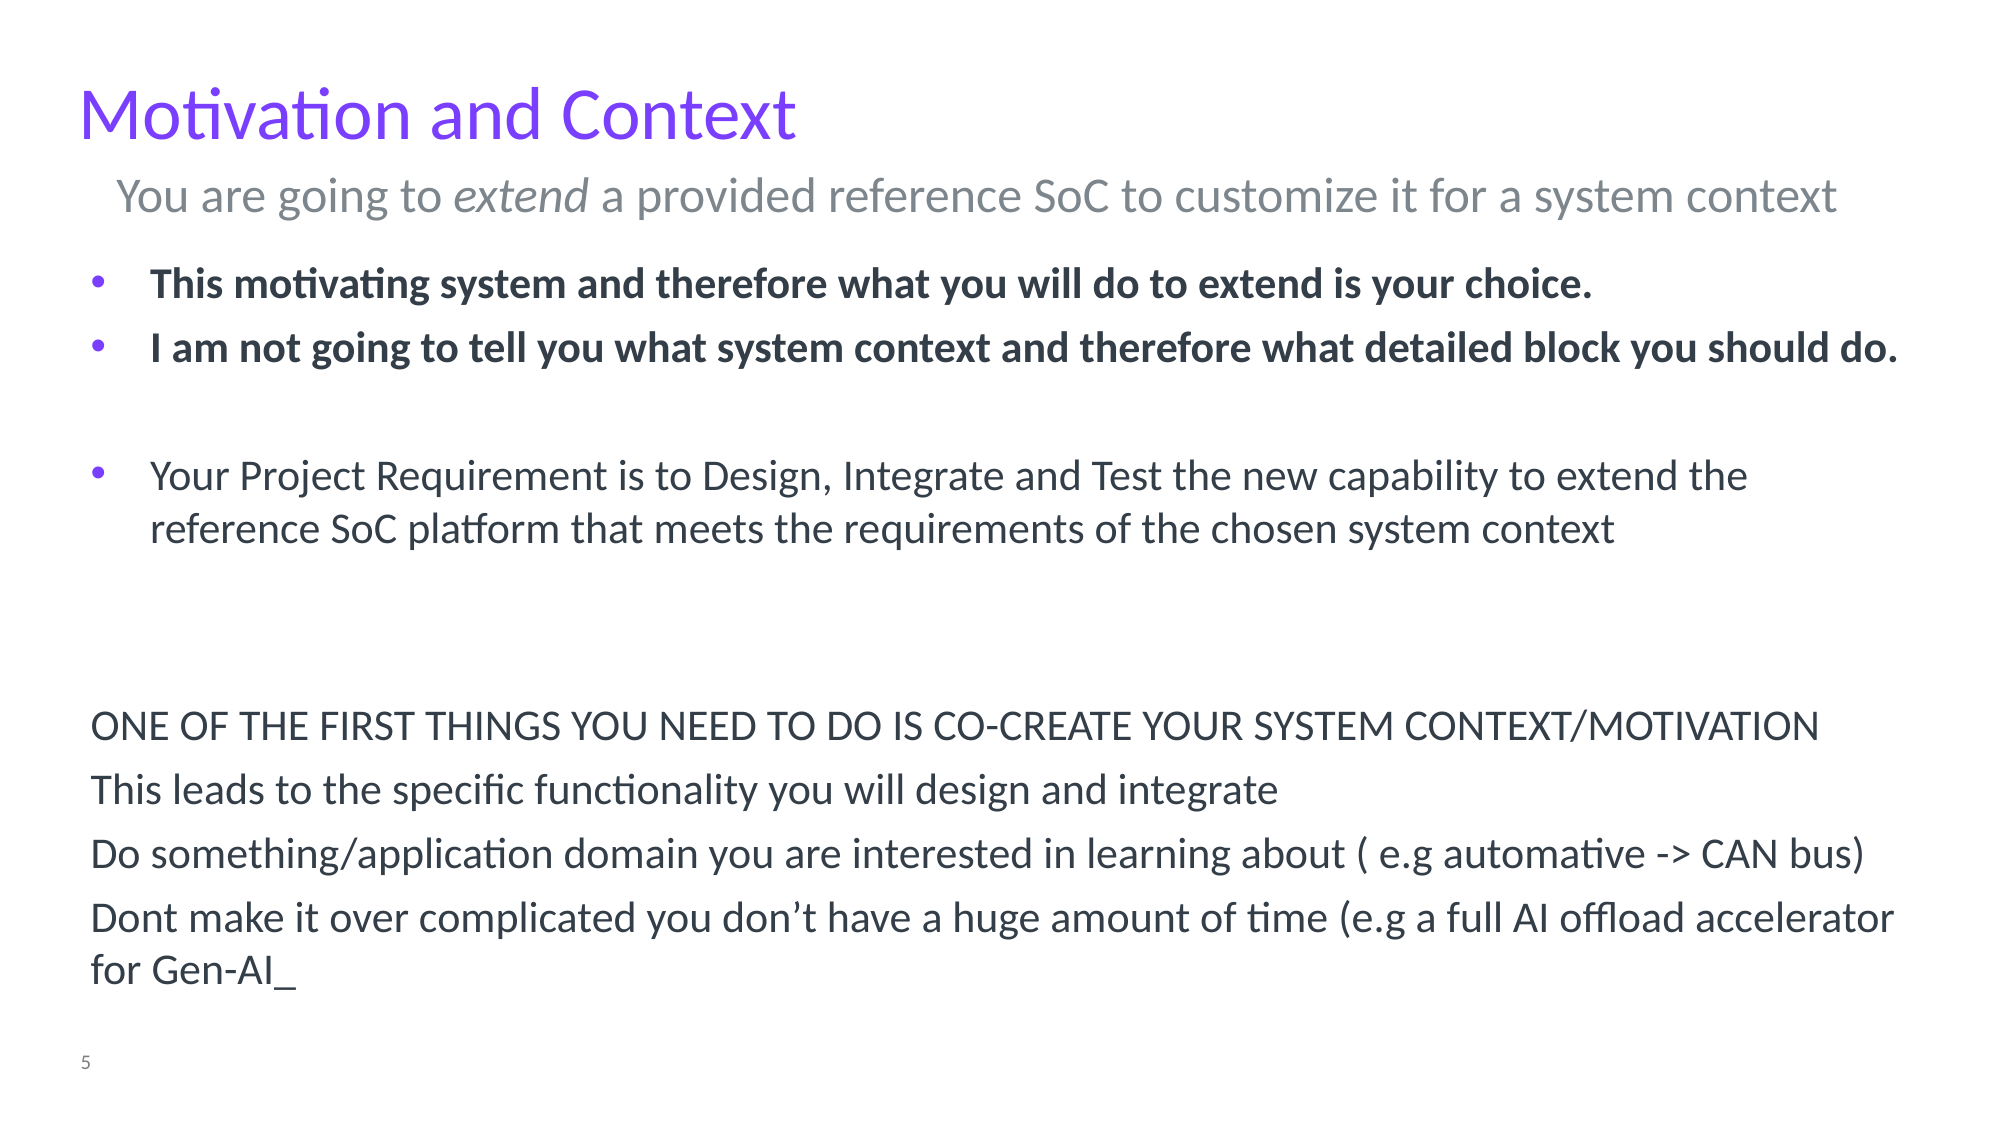

# Motivation and Context
You are going to extend a provided reference SoC to customize it for a system context
This motivating system and therefore what you will do to extend is your choice.
I am not going to tell you what system context and therefore what detailed block you should do.

Your Project Requirement is to Design, Integrate and Test the new capability to extend the reference SoC platform that meets the requirements of the chosen system context

ONE OF THE FIRST THINGS YOU NEED TO DO IS CO-CREATE YOUR SYSTEM CONTEXT/MOTIVATION
This leads to the specific functionality you will design and integrate
Do something/application domain you are interested in learning about ( e.g automative -> CAN bus)
Dont make it over complicated you don’t have a huge amount of time (e.g a full AI offload accelerator for Gen-AI_